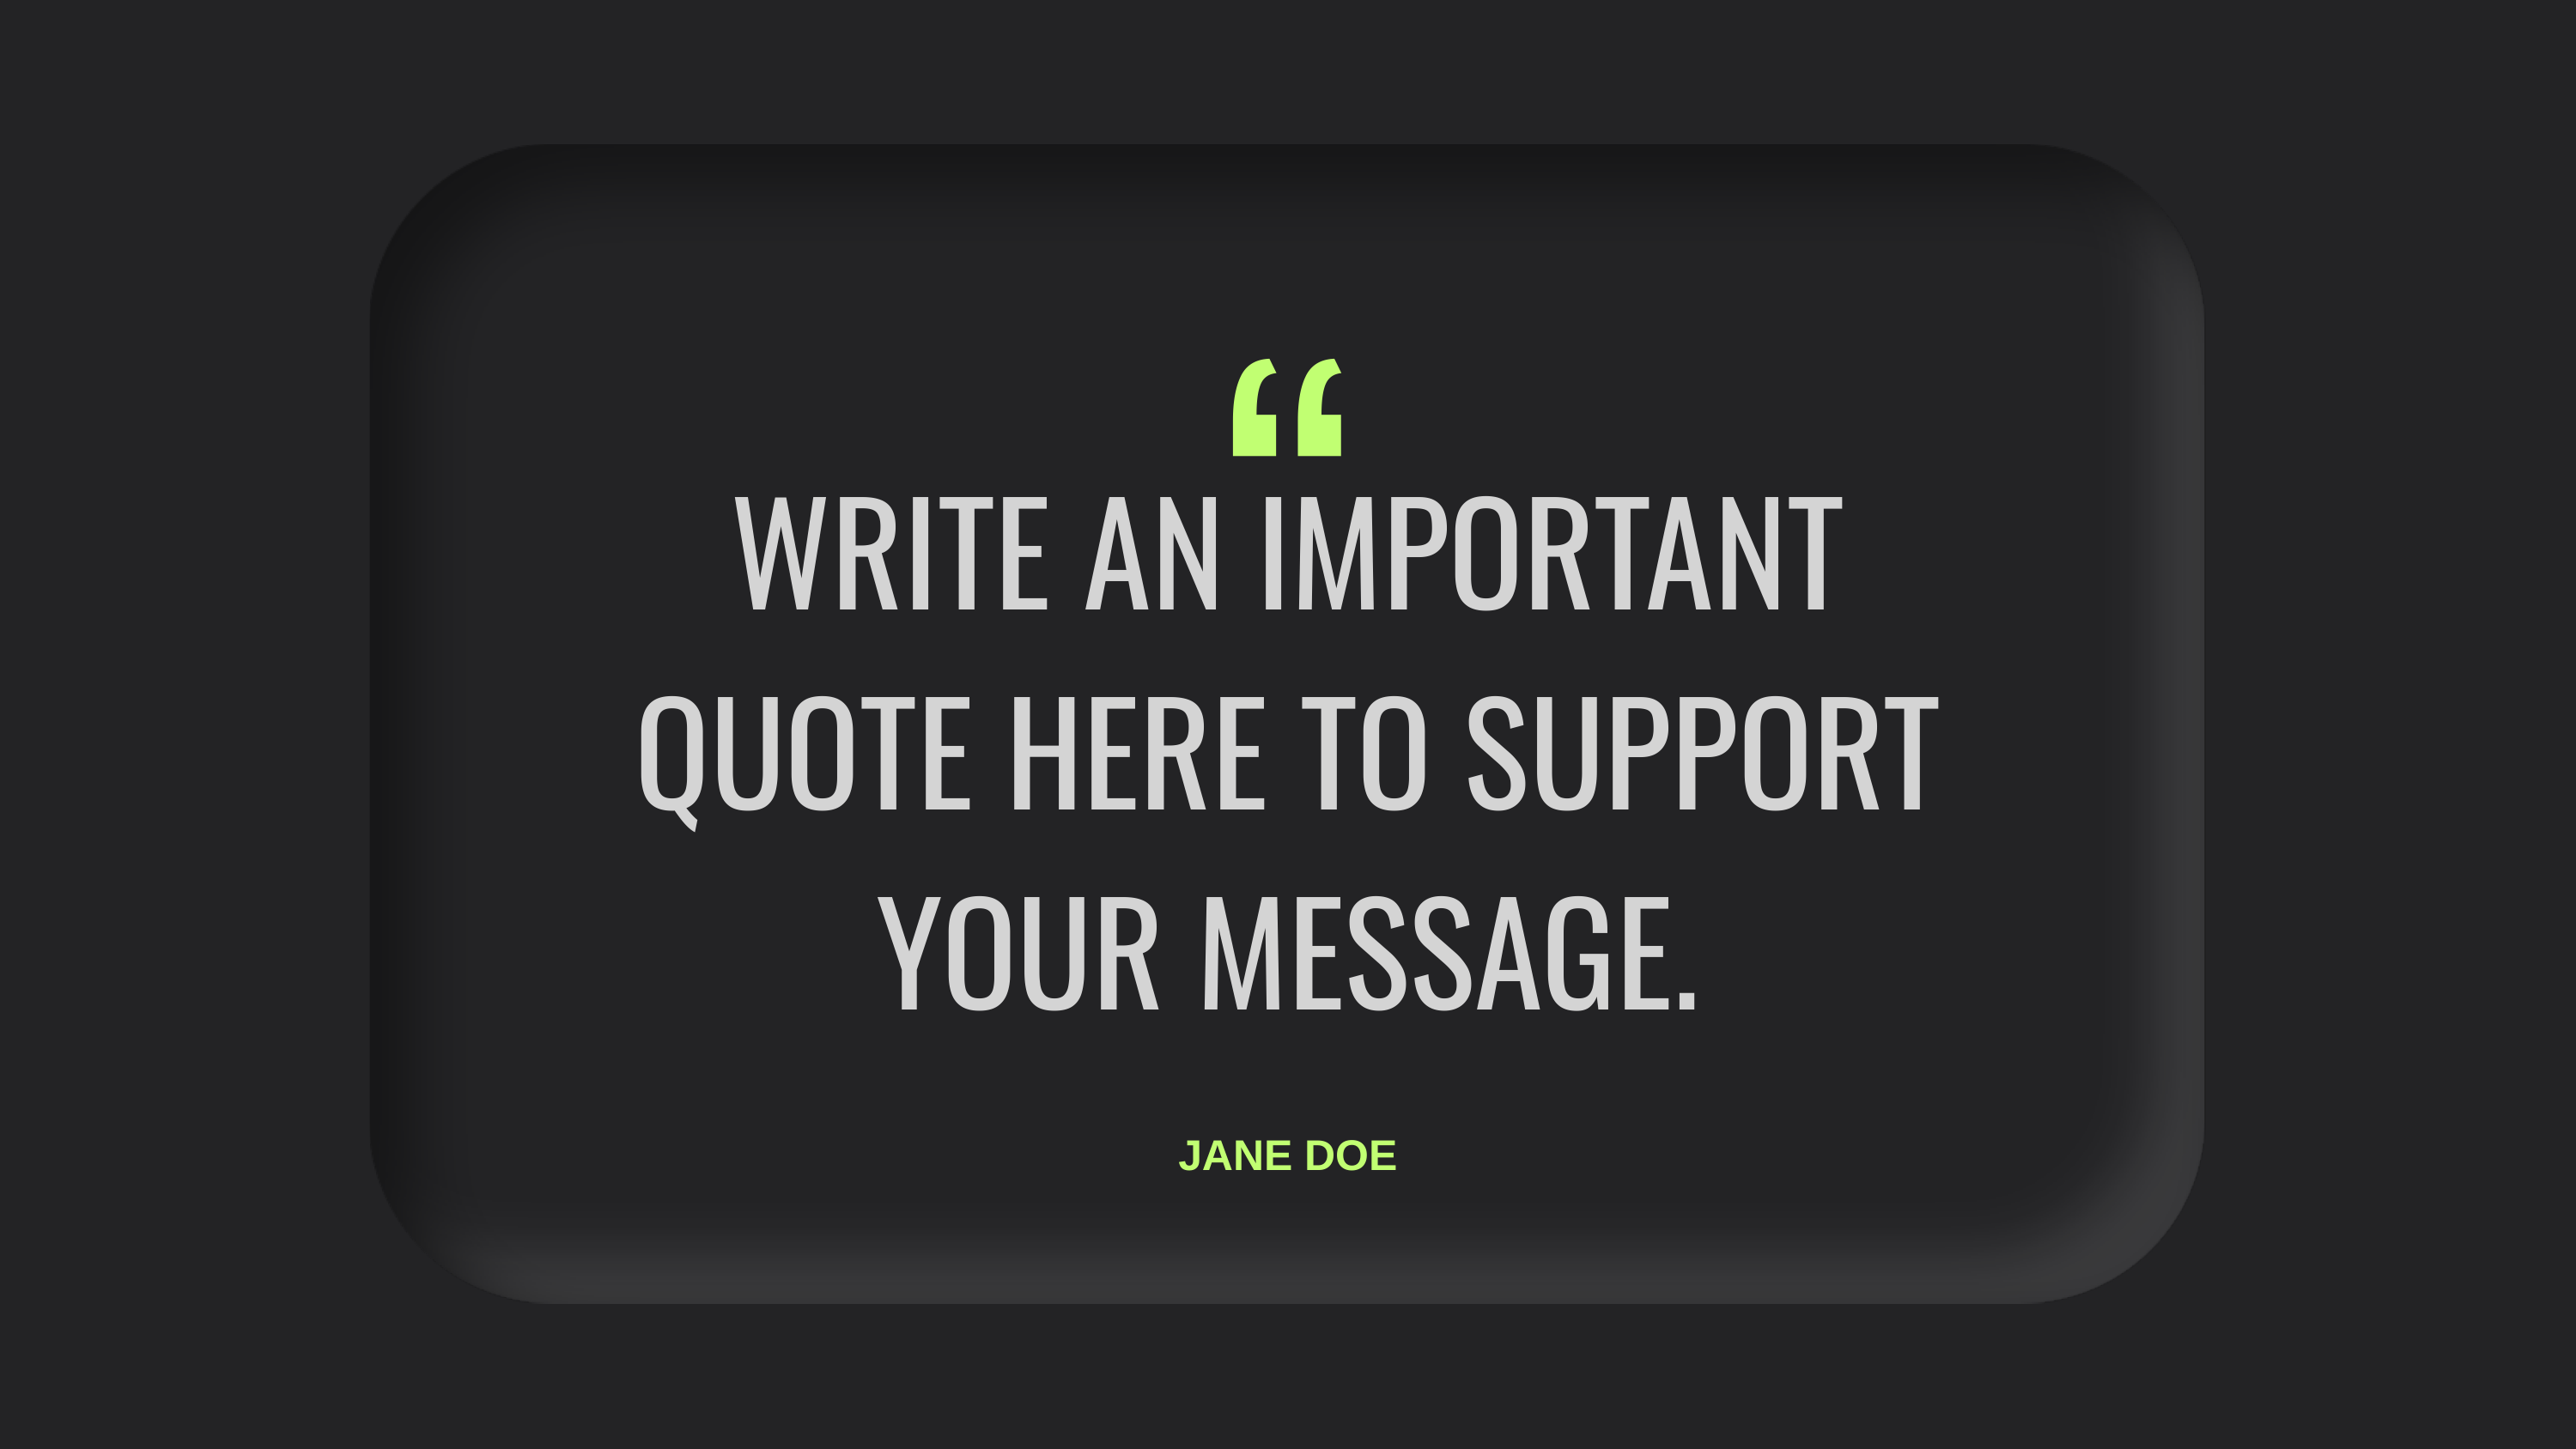

“
WRITE AN IMPORTANT QUOTE HERE TO SUPPORT YOUR MESSAGE.
JANE DOE